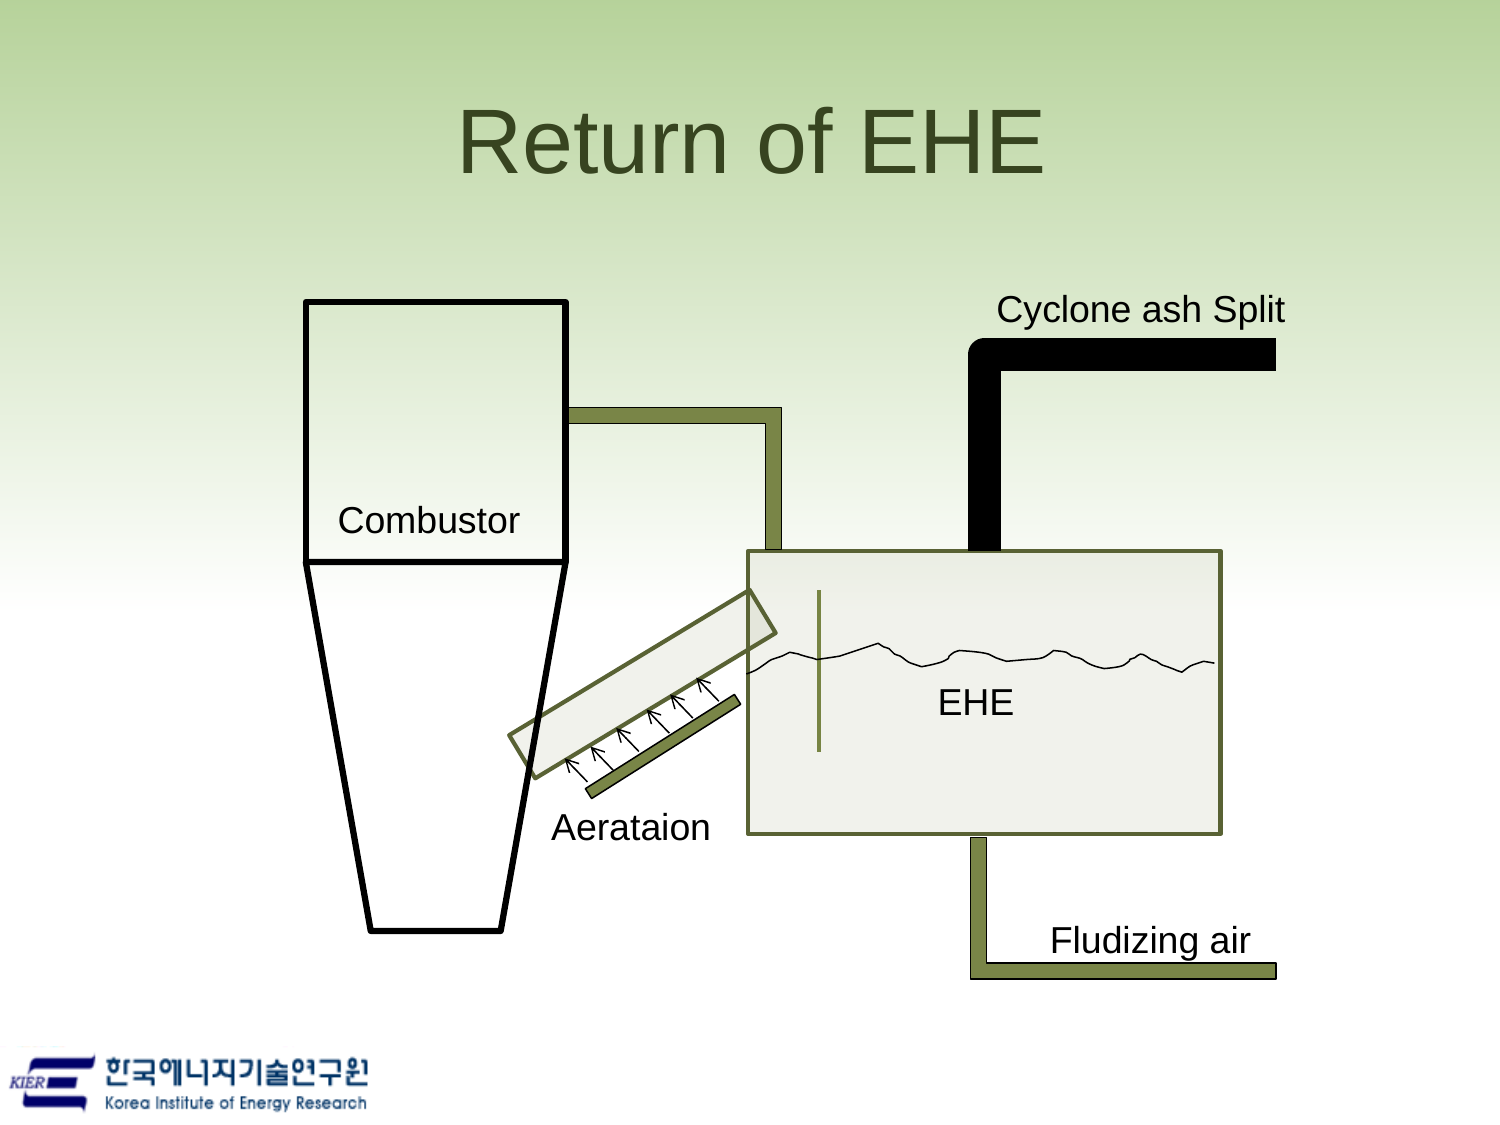

# Return of EHE
Cyclone ash Split

Combustor

EHE

Aerataion

Fludizing air